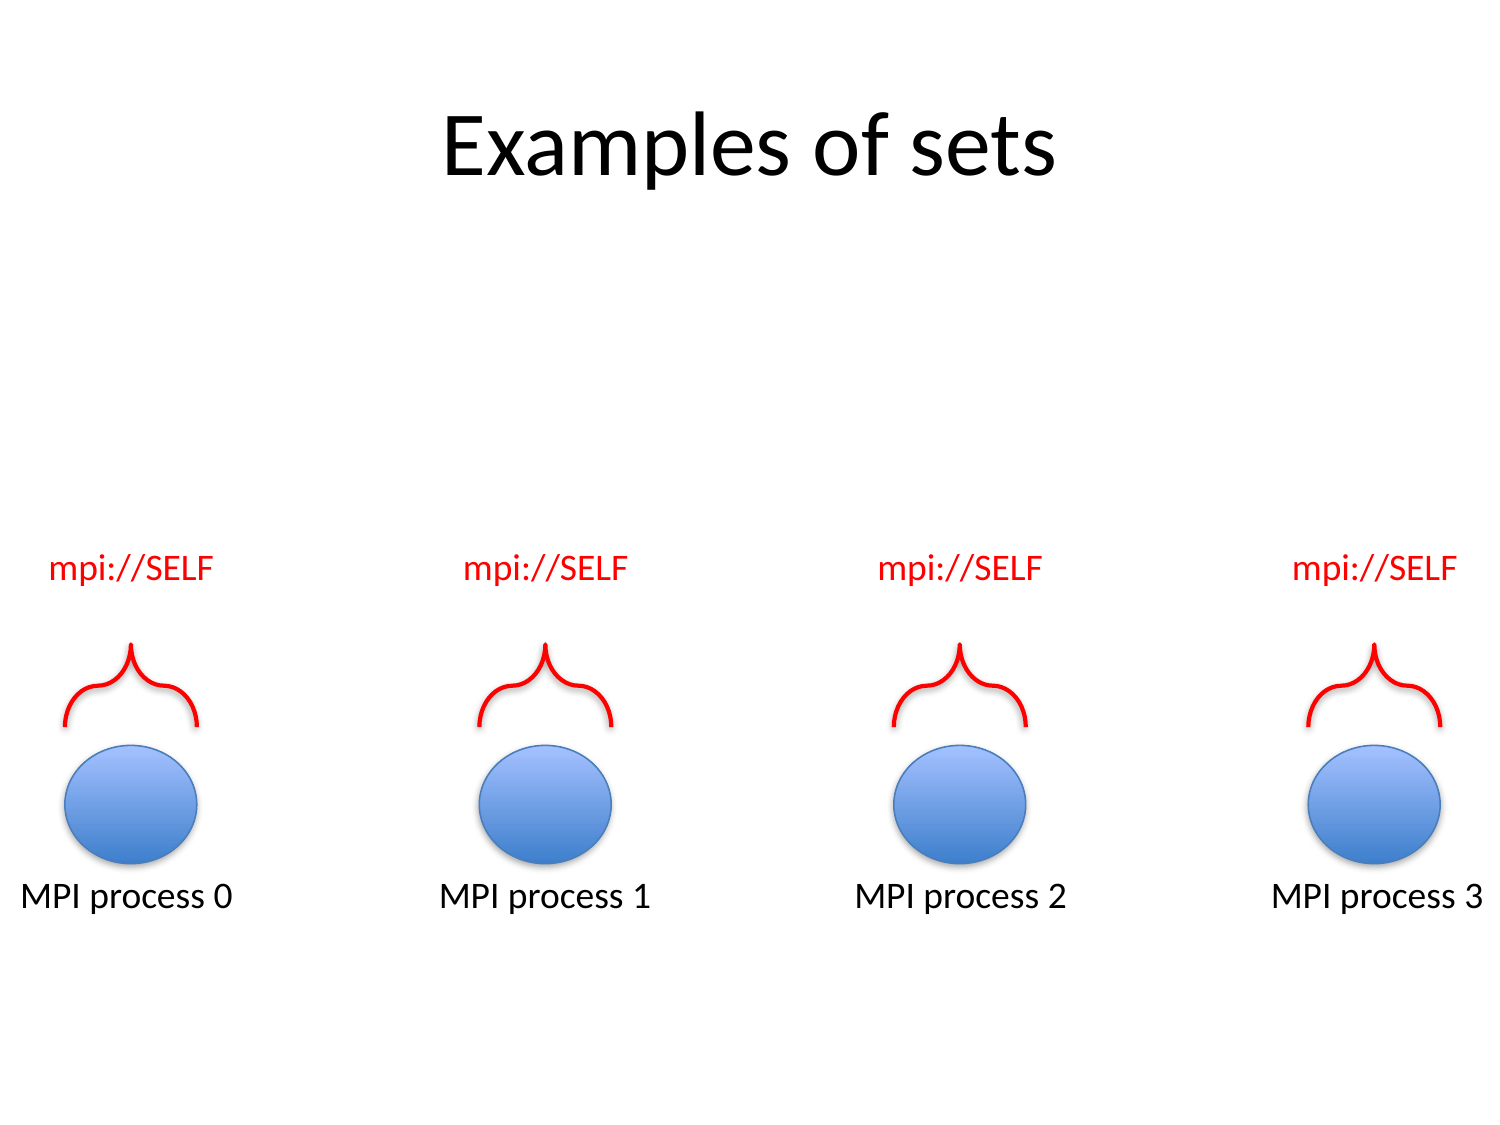

# Examples of sets
mpi://SELF
mpi://SELF
mpi://SELF
mpi://SELF

MPI process 0
MPI process 1
MPI process 2
MPI process 3